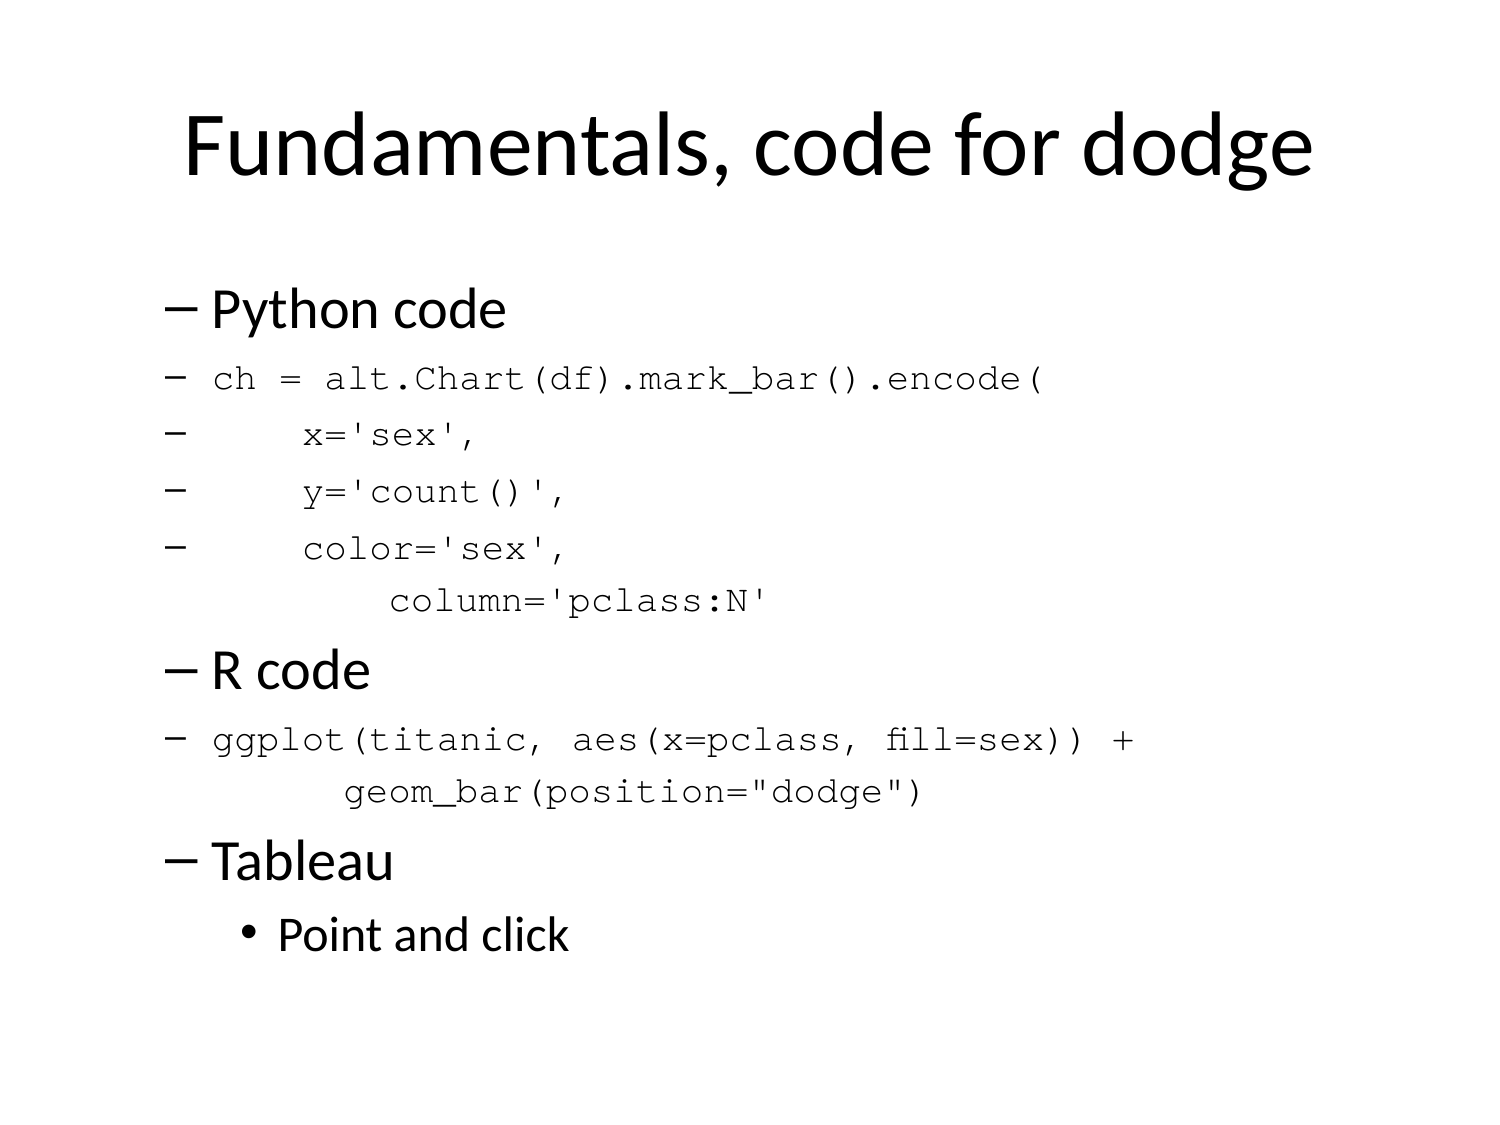

# Fundamentals, code for dodge
Python code
ch = alt.Chart(df).mark_bar().encode(
    x='sex',
    y='count()',
    color='sex',
    column='pclass:N'
R code
ggplot(titanic, aes(x=pclass, fill=sex)) +
  geom_bar(position="dodge")
Tableau
Point and click